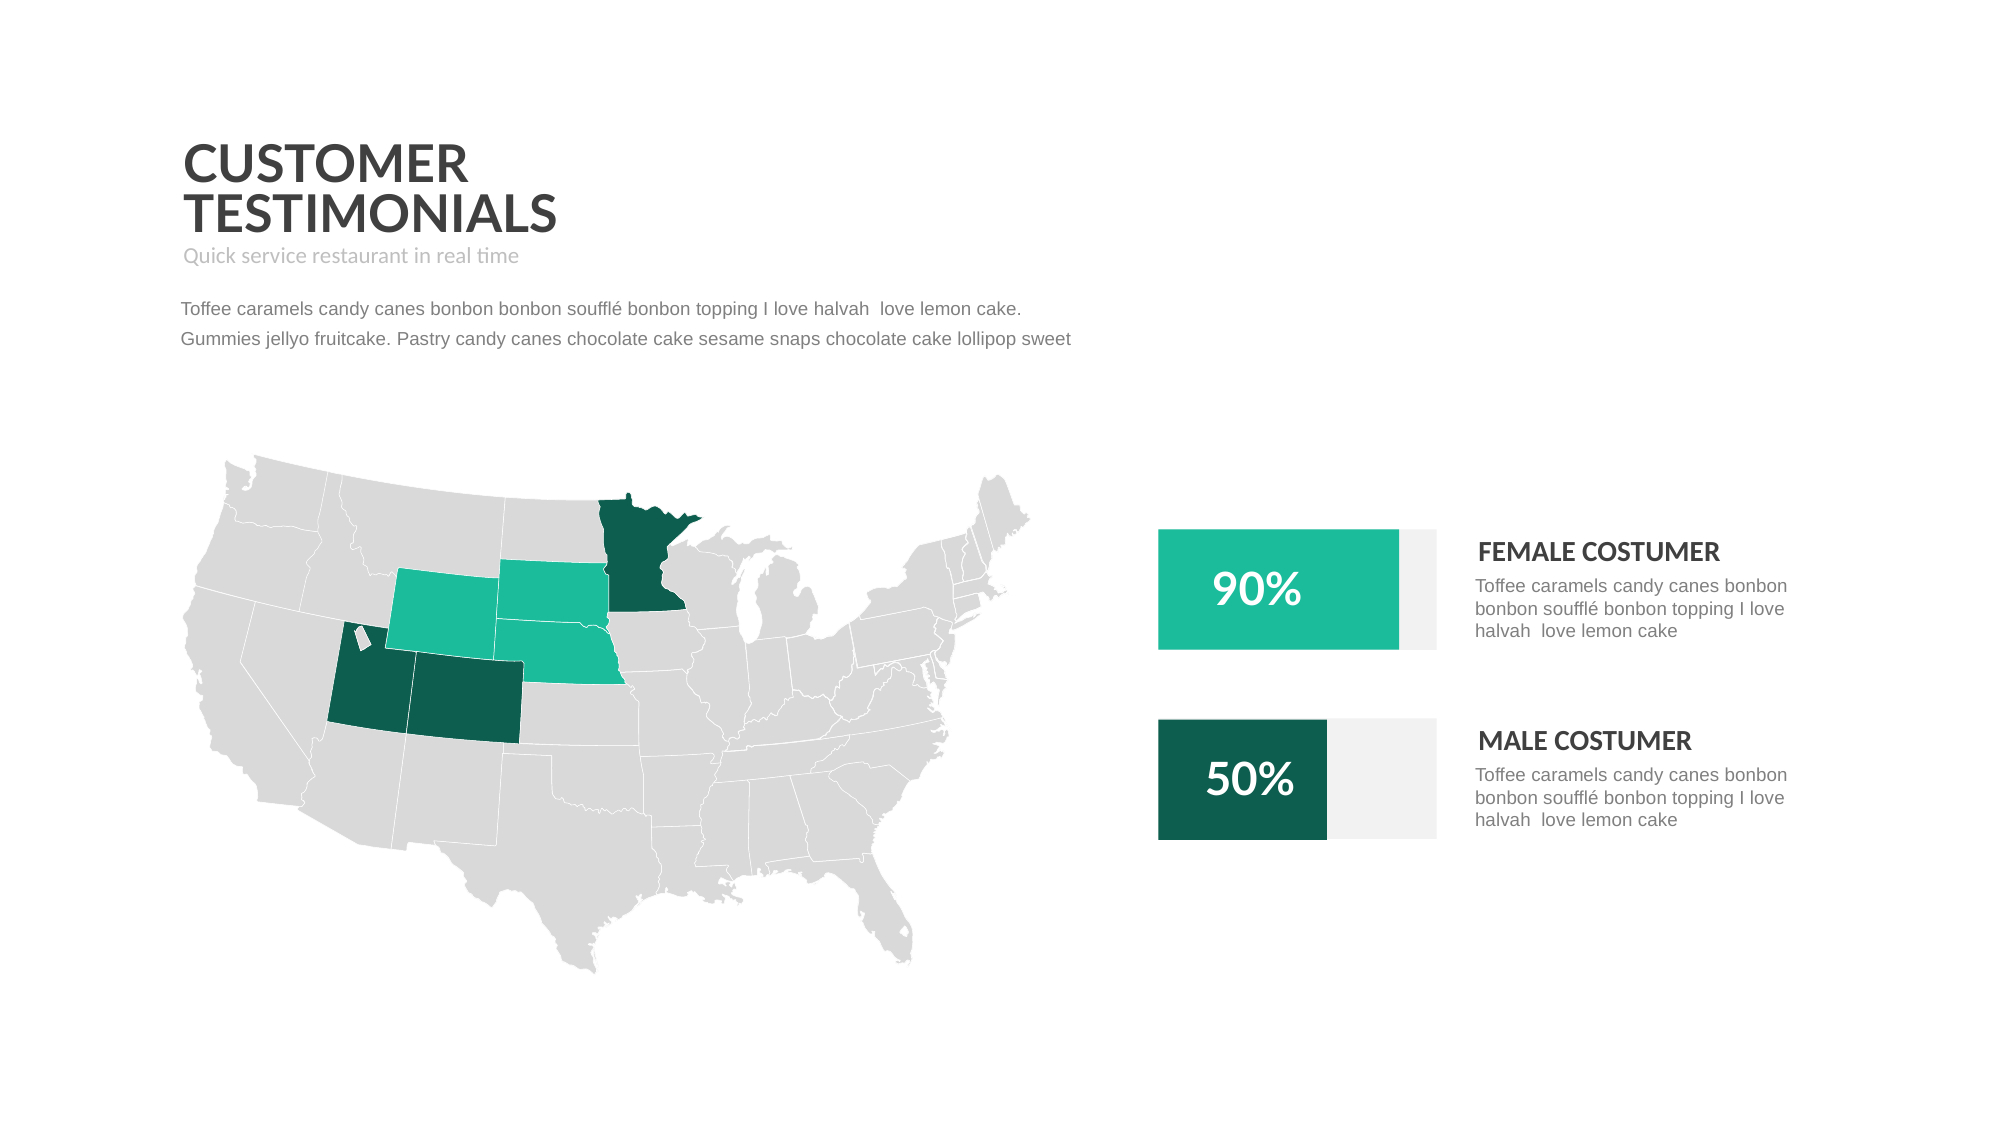

CUSTOMER
TESTIMONIALS
Quick service restaurant in real time
Toffee caramels candy canes bonbon bonbon soufflé bonbon topping I love halvah  love lemon cake. Gummies jellyo fruitcake. Pastry candy canes chocolate cake sesame snaps chocolate cake lollipop sweet

FEMALE COSTUMER

90%
Toffee caramels candy canes bonbon bonbon soufflé bonbon topping I love halvah  love lemon cake
MALE COSTUMER

50%
Toffee caramels candy canes bonbon bonbon soufflé bonbon topping I love halvah  love lemon cake